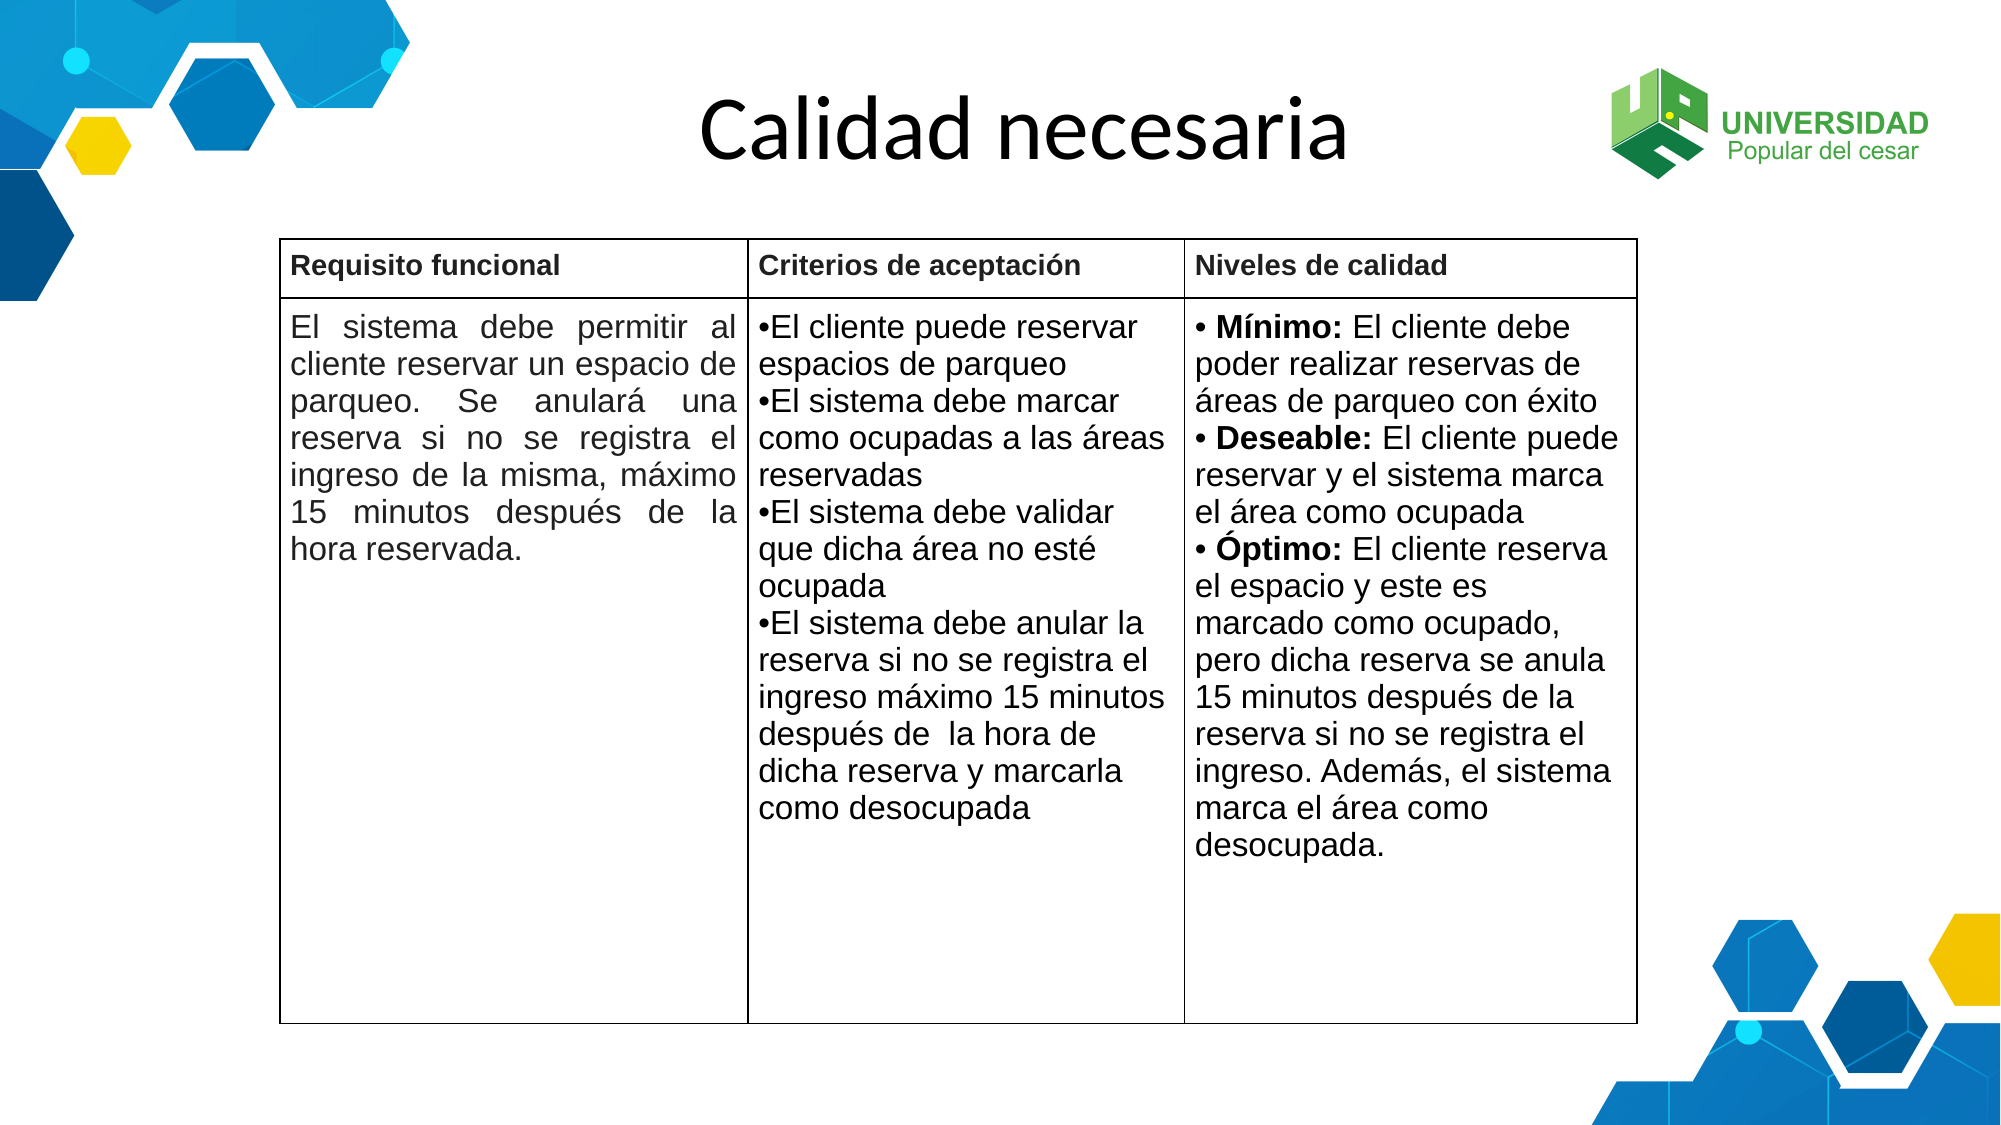

# Calidad necesaria
| Requisito funcional | Criterios de aceptación | Niveles de calidad |
| --- | --- | --- |
| El sistema debe permitir al cliente reservar un espacio de parqueo. Se anulará una reserva si no se registra el ingreso de la misma, máximo 15 minutos después de la hora reservada. | El cliente puede reservar espacios de parqueo El sistema debe marcar como ocupadas a las áreas reservadas El sistema debe validar que dicha área no esté ocupada El sistema debe anular la reserva si no se registra el ingreso máximo 15 minutos después de  la hora de dicha reserva y marcarla como desocupada | Mínimo: El cliente debe poder realizar reservas de áreas de parqueo con éxito  Deseable: El cliente puede reservar y el sistema marca el área como ocupada  Óptimo: El cliente reserva el espacio y este es marcado como ocupado, pero dicha reserva se anula 15 minutos después de la reserva si no se registra el ingreso. Además, el sistema marca el área como desocupada. |